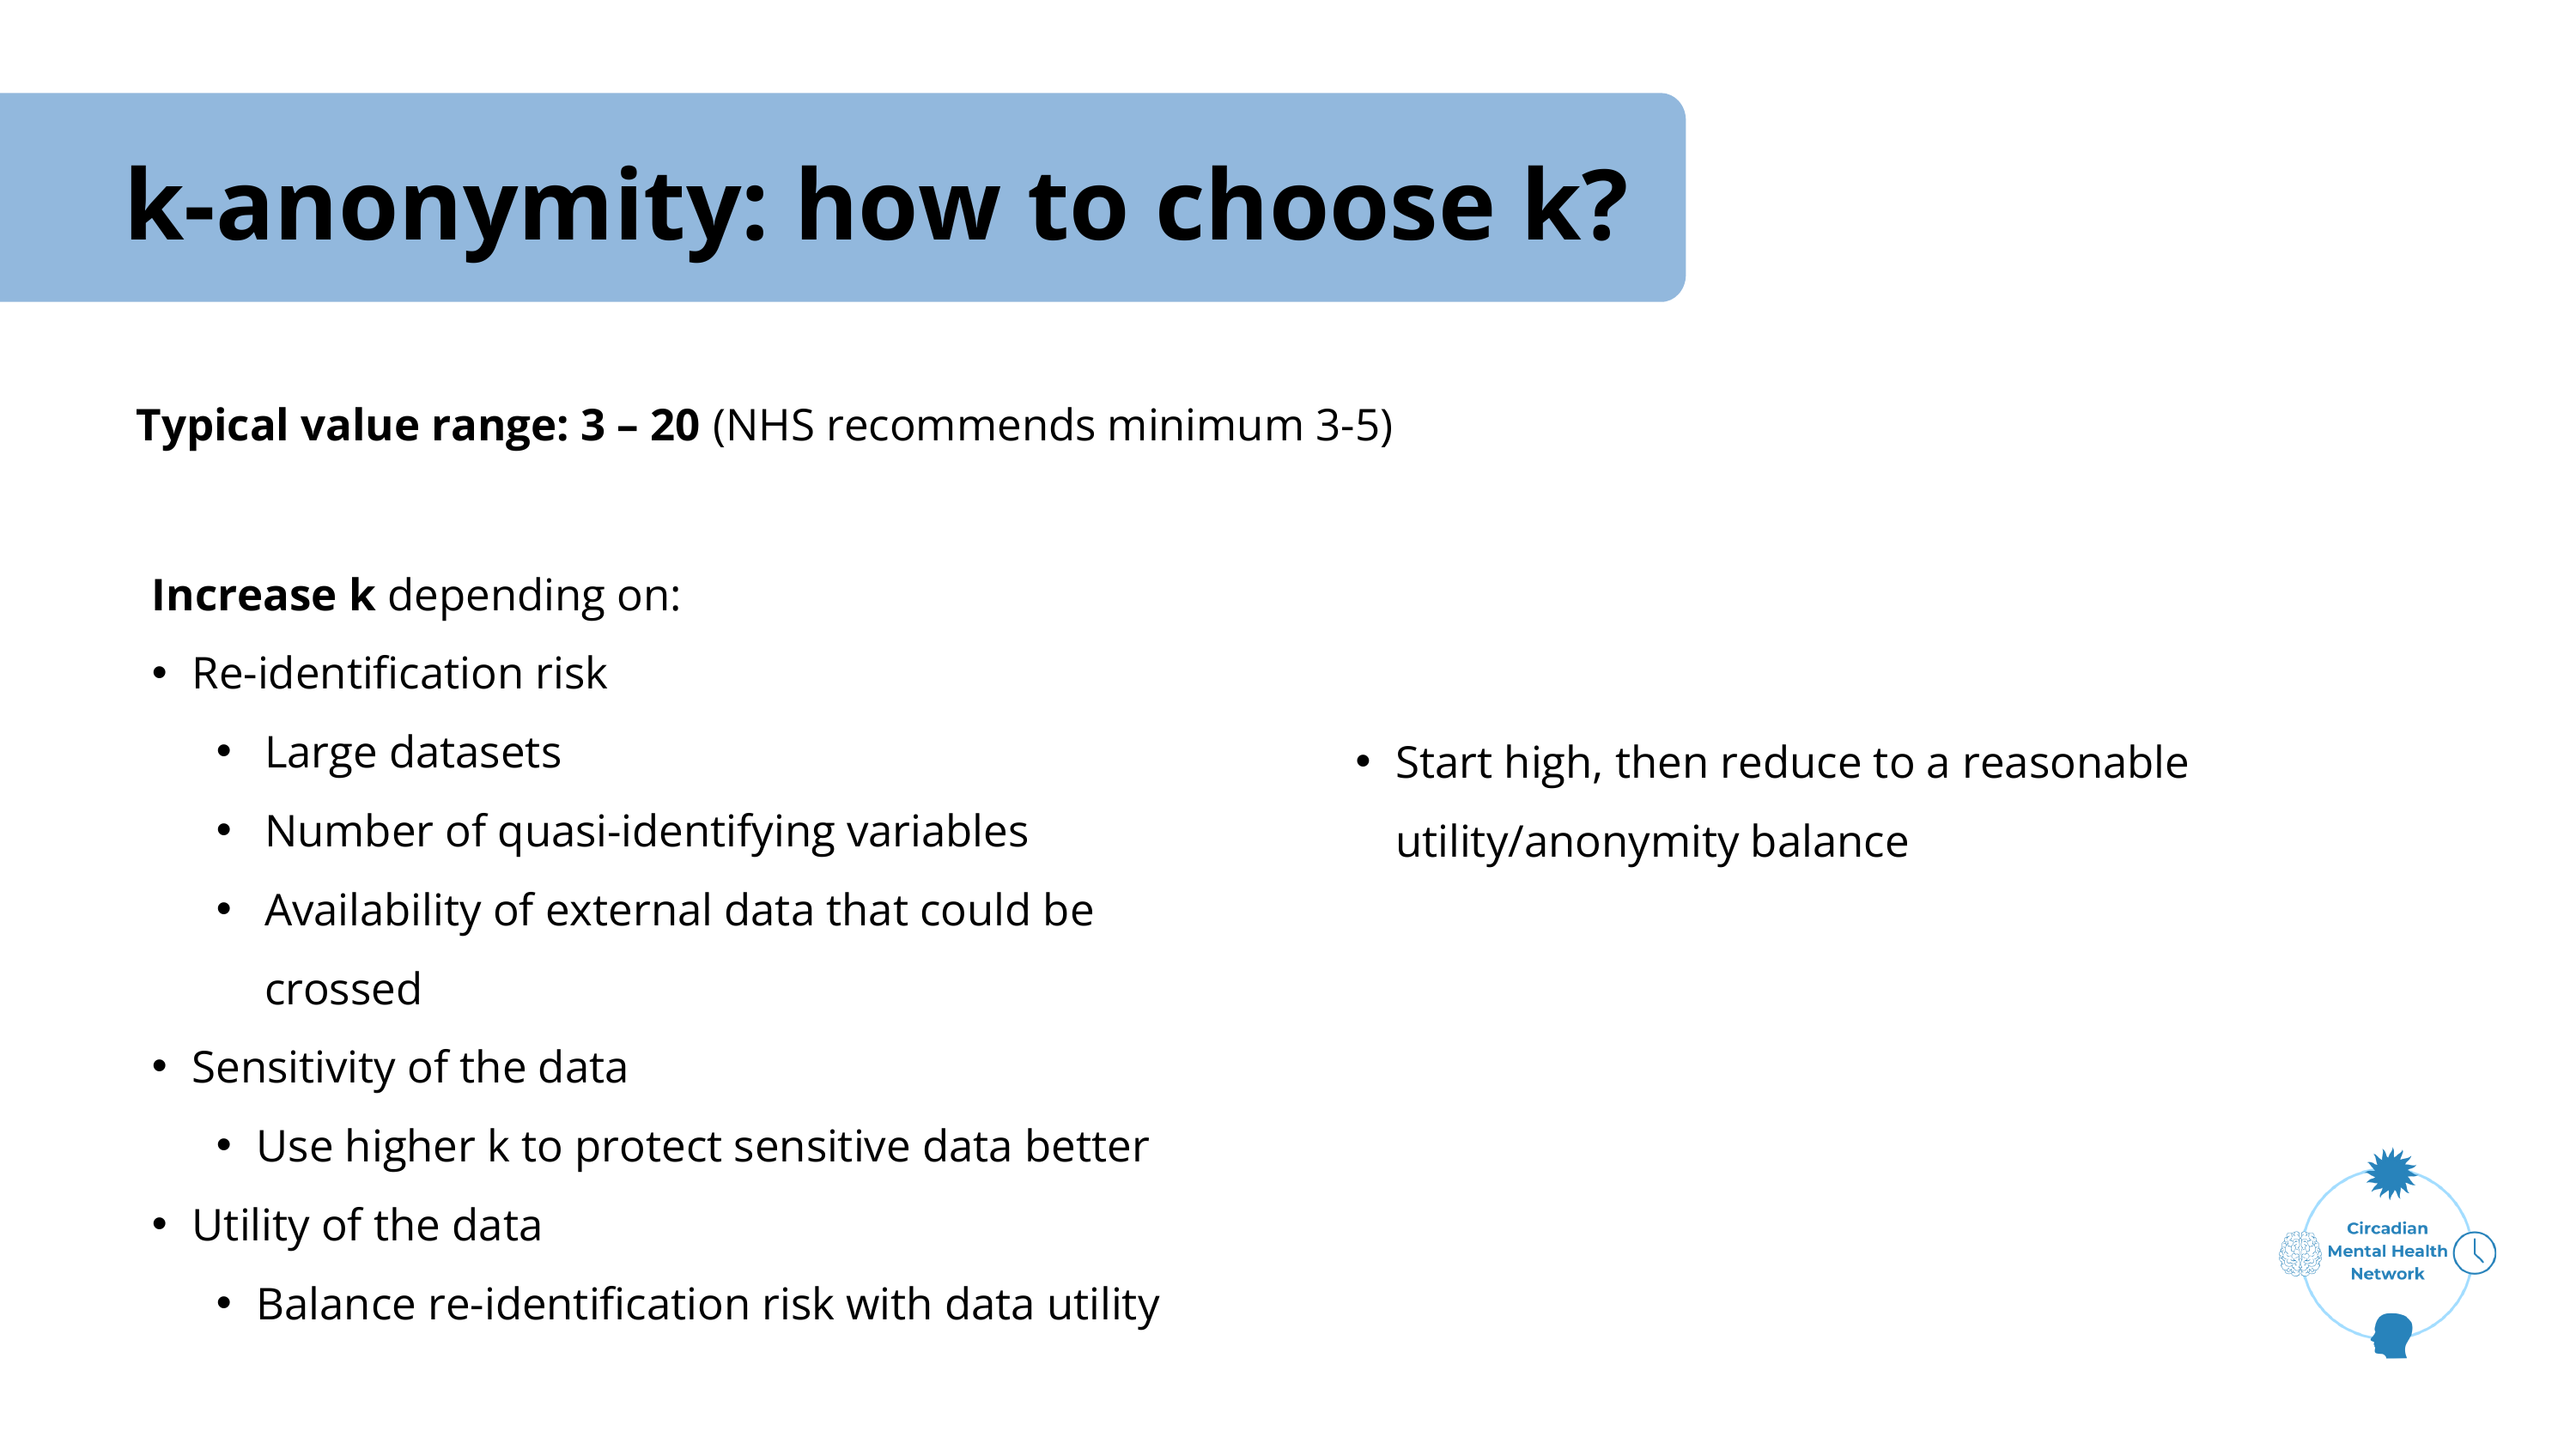

k-anonymity: how to choose k?
Typical value range: 3 – 20 (NHS recommends minimum 3-5)
Increase k depending on:
Re-identification risk
Large datasets
Number of quasi-identifying variables
Availability of external data that could be crossed
Sensitivity of the data
Use higher k to protect sensitive data better
Utility of the data
Balance re-identification risk with data utility

Start high, then reduce to a reasonable utility/anonymity balance